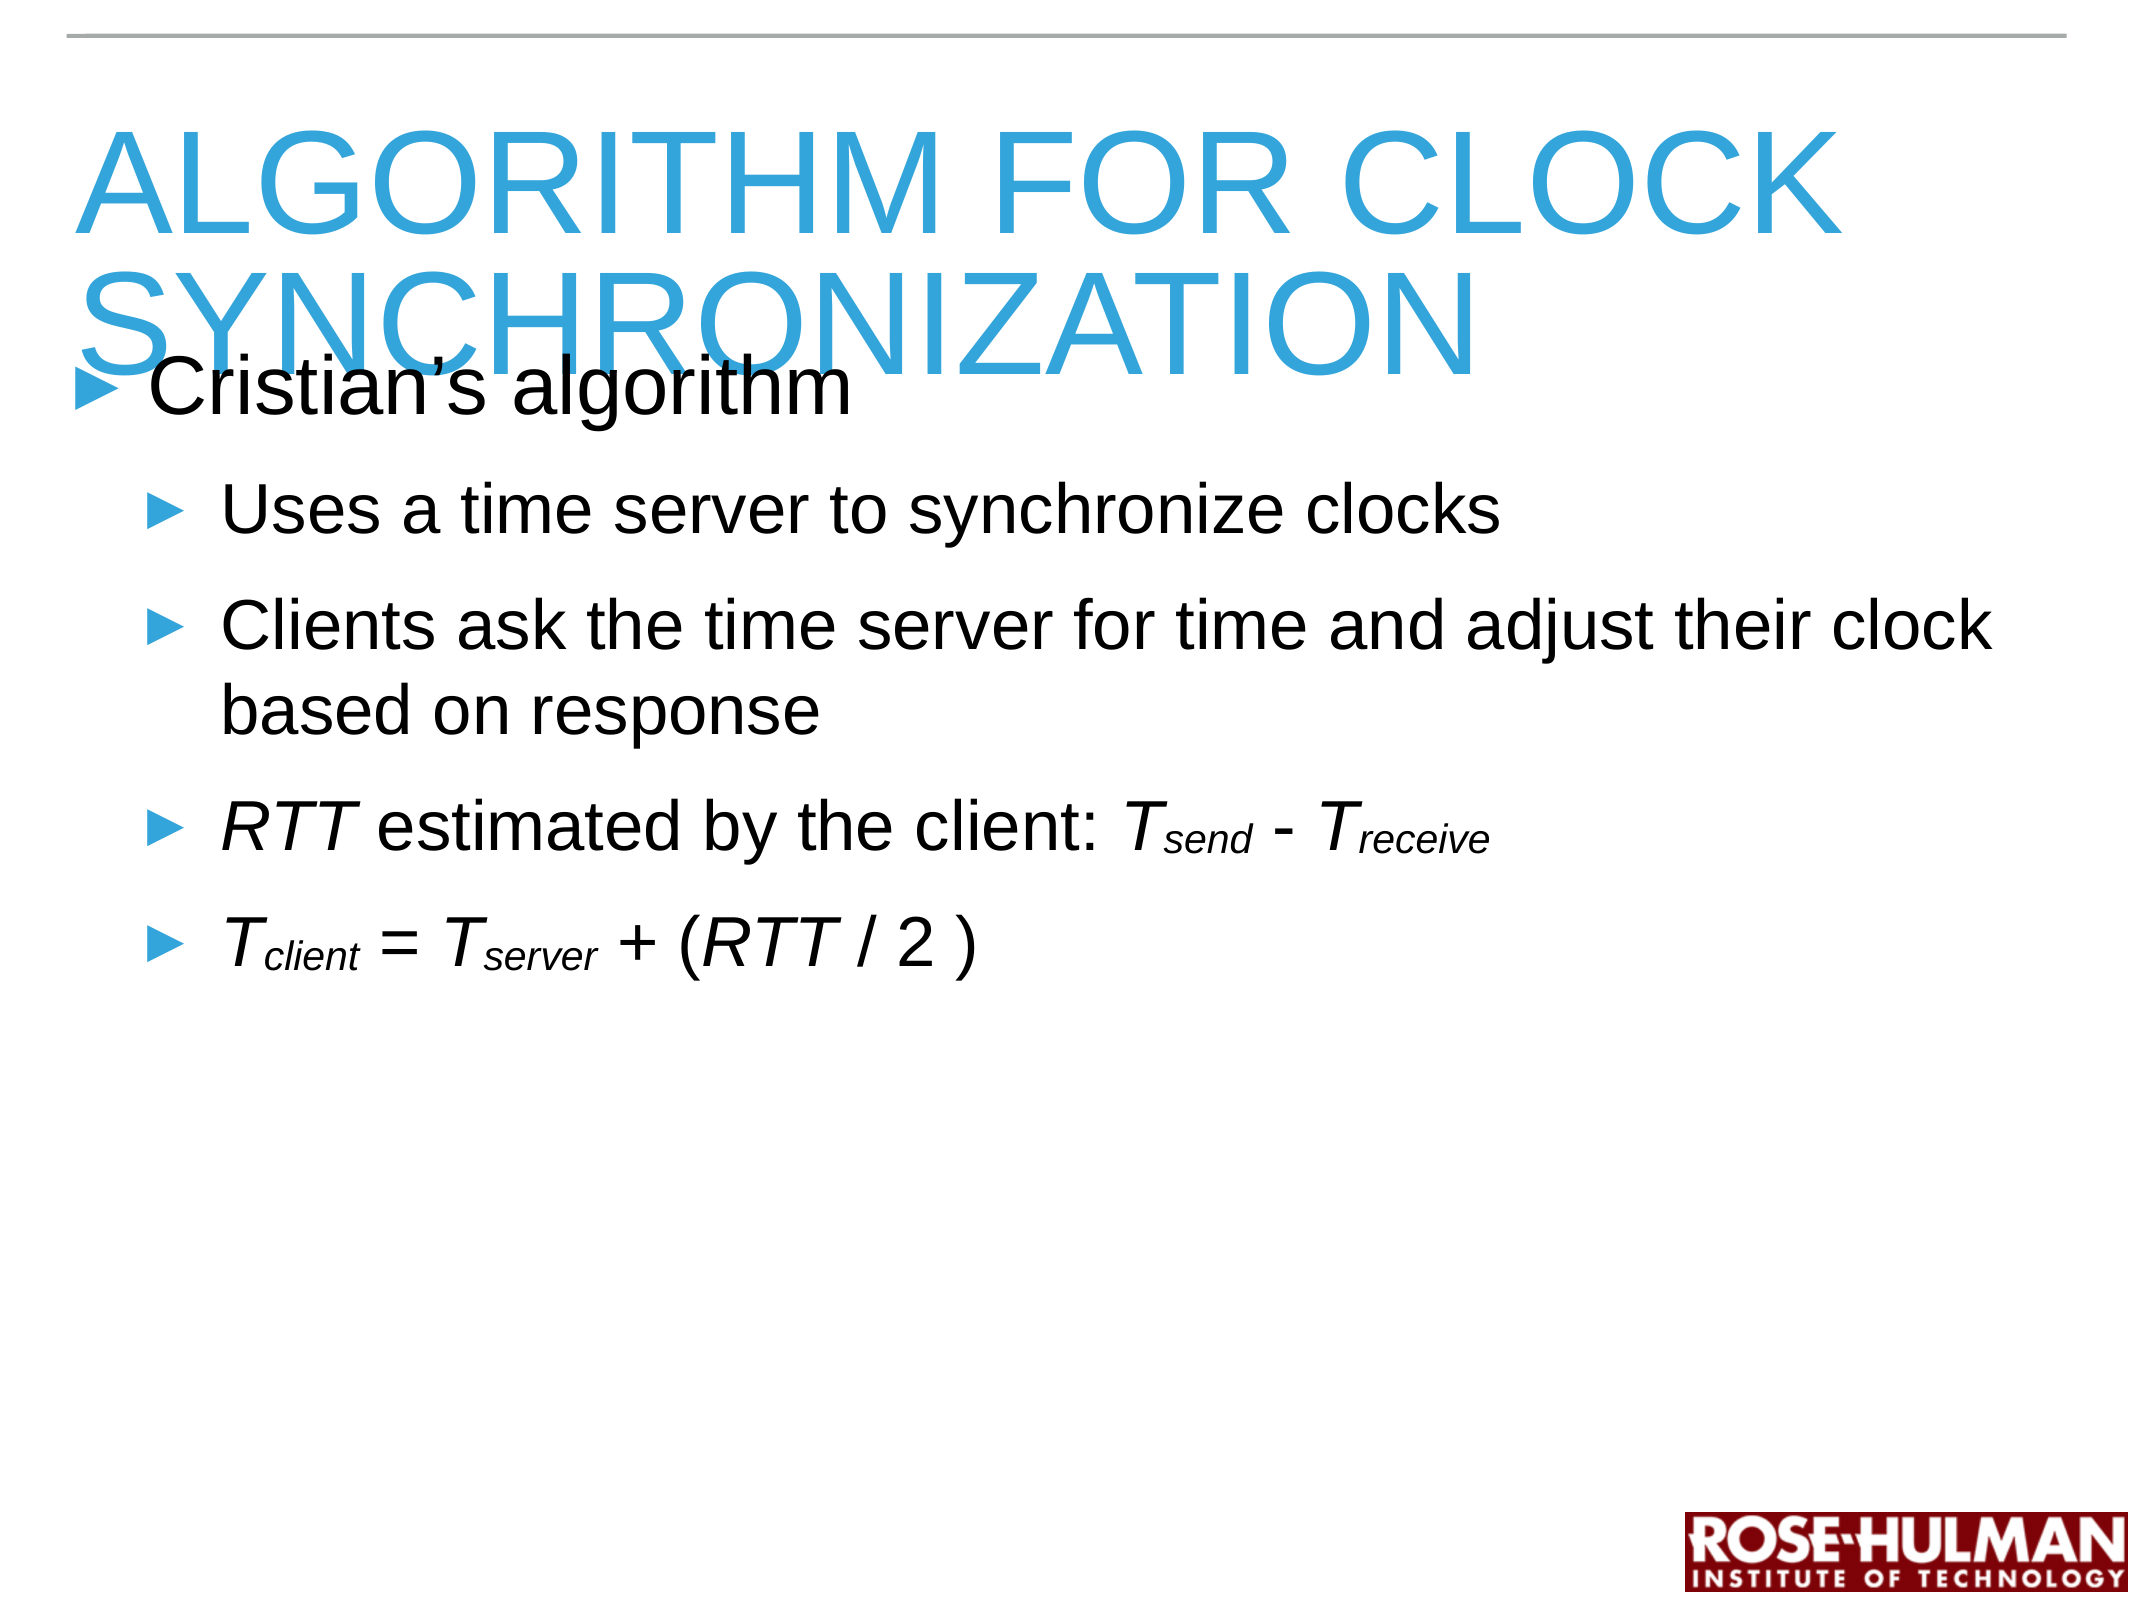

# algorithm for clock synchronization
Cristian’s algorithm
Uses a time server to synchronize clocks
Clients ask the time server for time and adjust their clock based on response
RTT estimated by the client: Tsend - Treceive
Tclient = Tserver + (RTT / 2 )
63